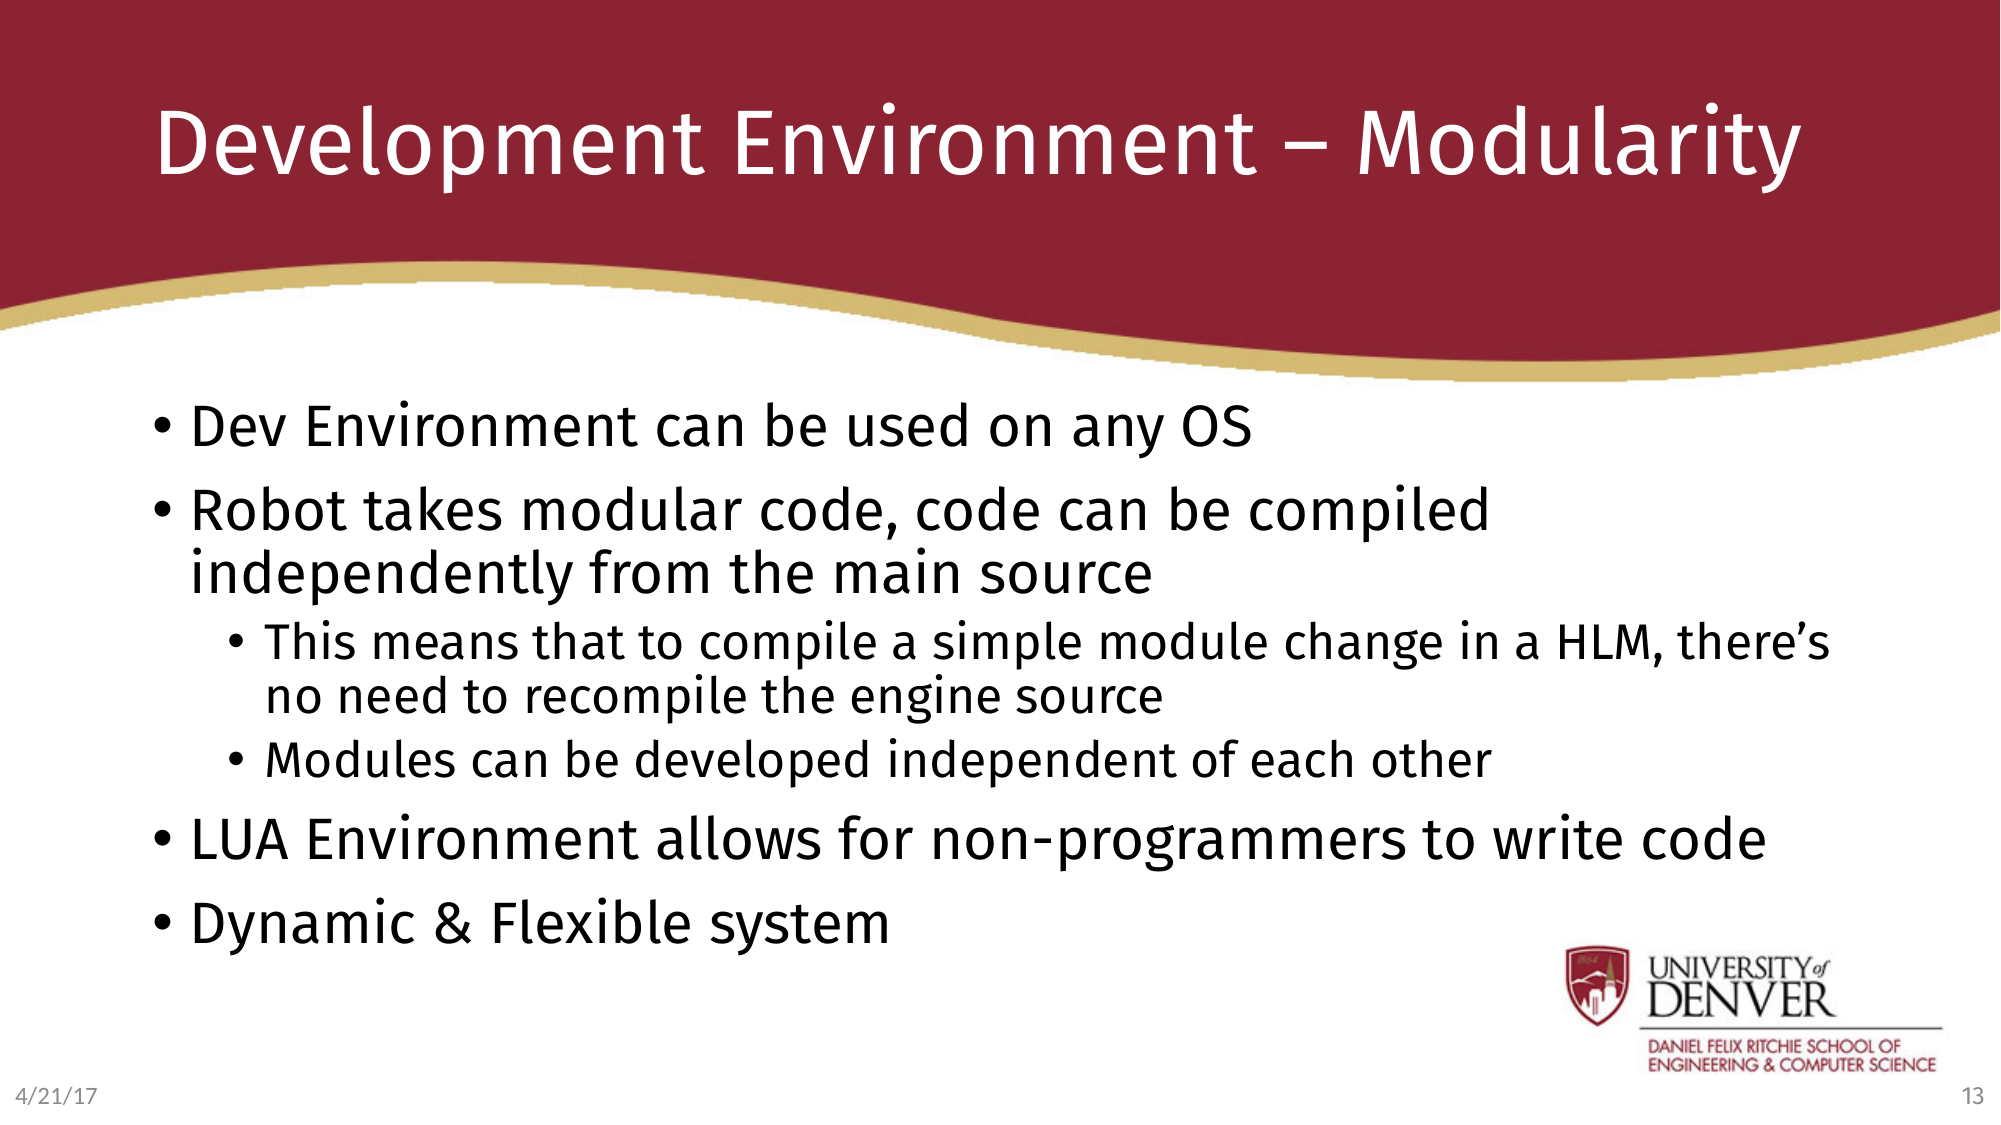

# Development Environment – Modularity
Dev Environment can be used on any OS
Robot takes modular code, code can be compiled independently from the main source
This means that to compile a simple module change in a HLM, there’s no need to recompile the engine source
Modules can be developed independent of each other
LUA Environment allows for non-programmers to write code
Dynamic & Flexible system
4/21/17
13